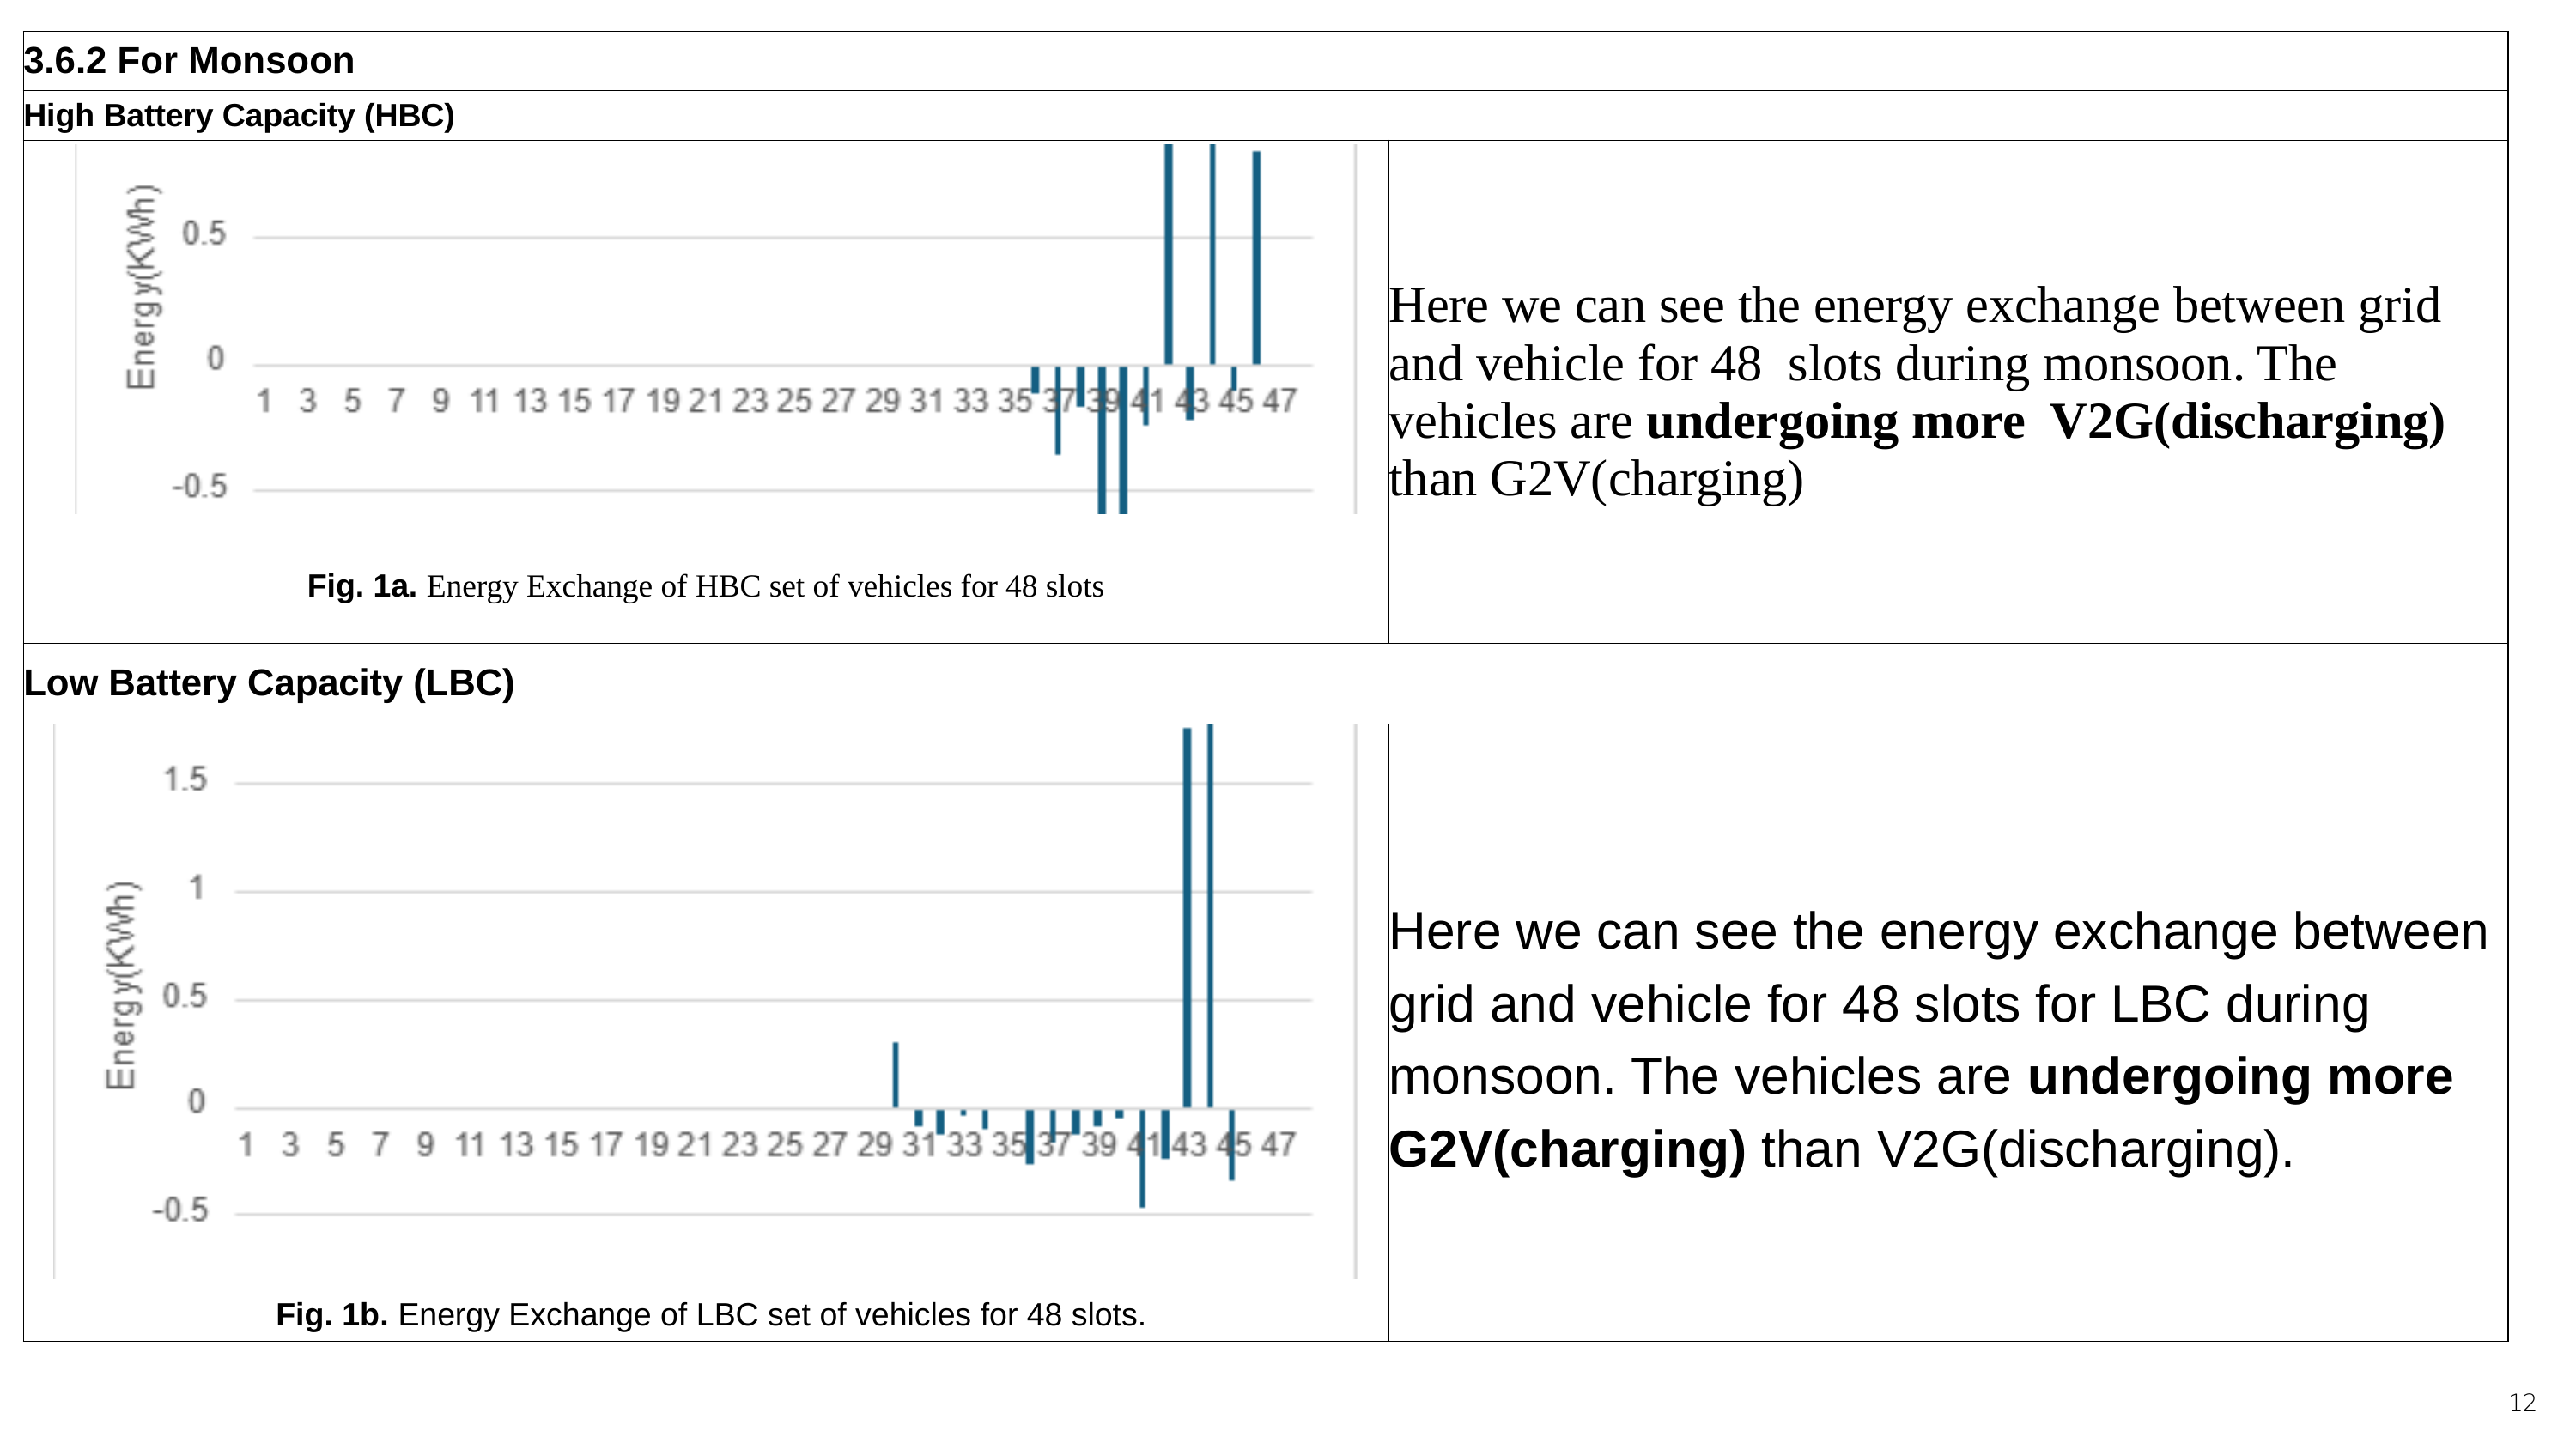

| 3.6.2 For Monsoon | 3.6.2 For Monsoon |
| --- | --- |
| High Battery Capacity (HBC) | High Battery Capacity (HBC) |
| Fig. 1a. Energy Exchange of HBC set of vehicles for 48 slots | Here we can see the energy exchange between grid and vehicle for 48 slots during monsoon. The vehicles are undergoing more V2G(discharging) than G2V(charging) |
| Low Battery Capacity (LBC) | Low Battery Capacity (LBC) |
| Fig. 1b. Energy Exchange of LBC set of vehicles for 48 slots. | Here we can see the energy exchange between grid and vehicle for 48 slots for LBC during monsoon. The vehicles are undergoing more G2V(charging) than V2G(discharging). |

12